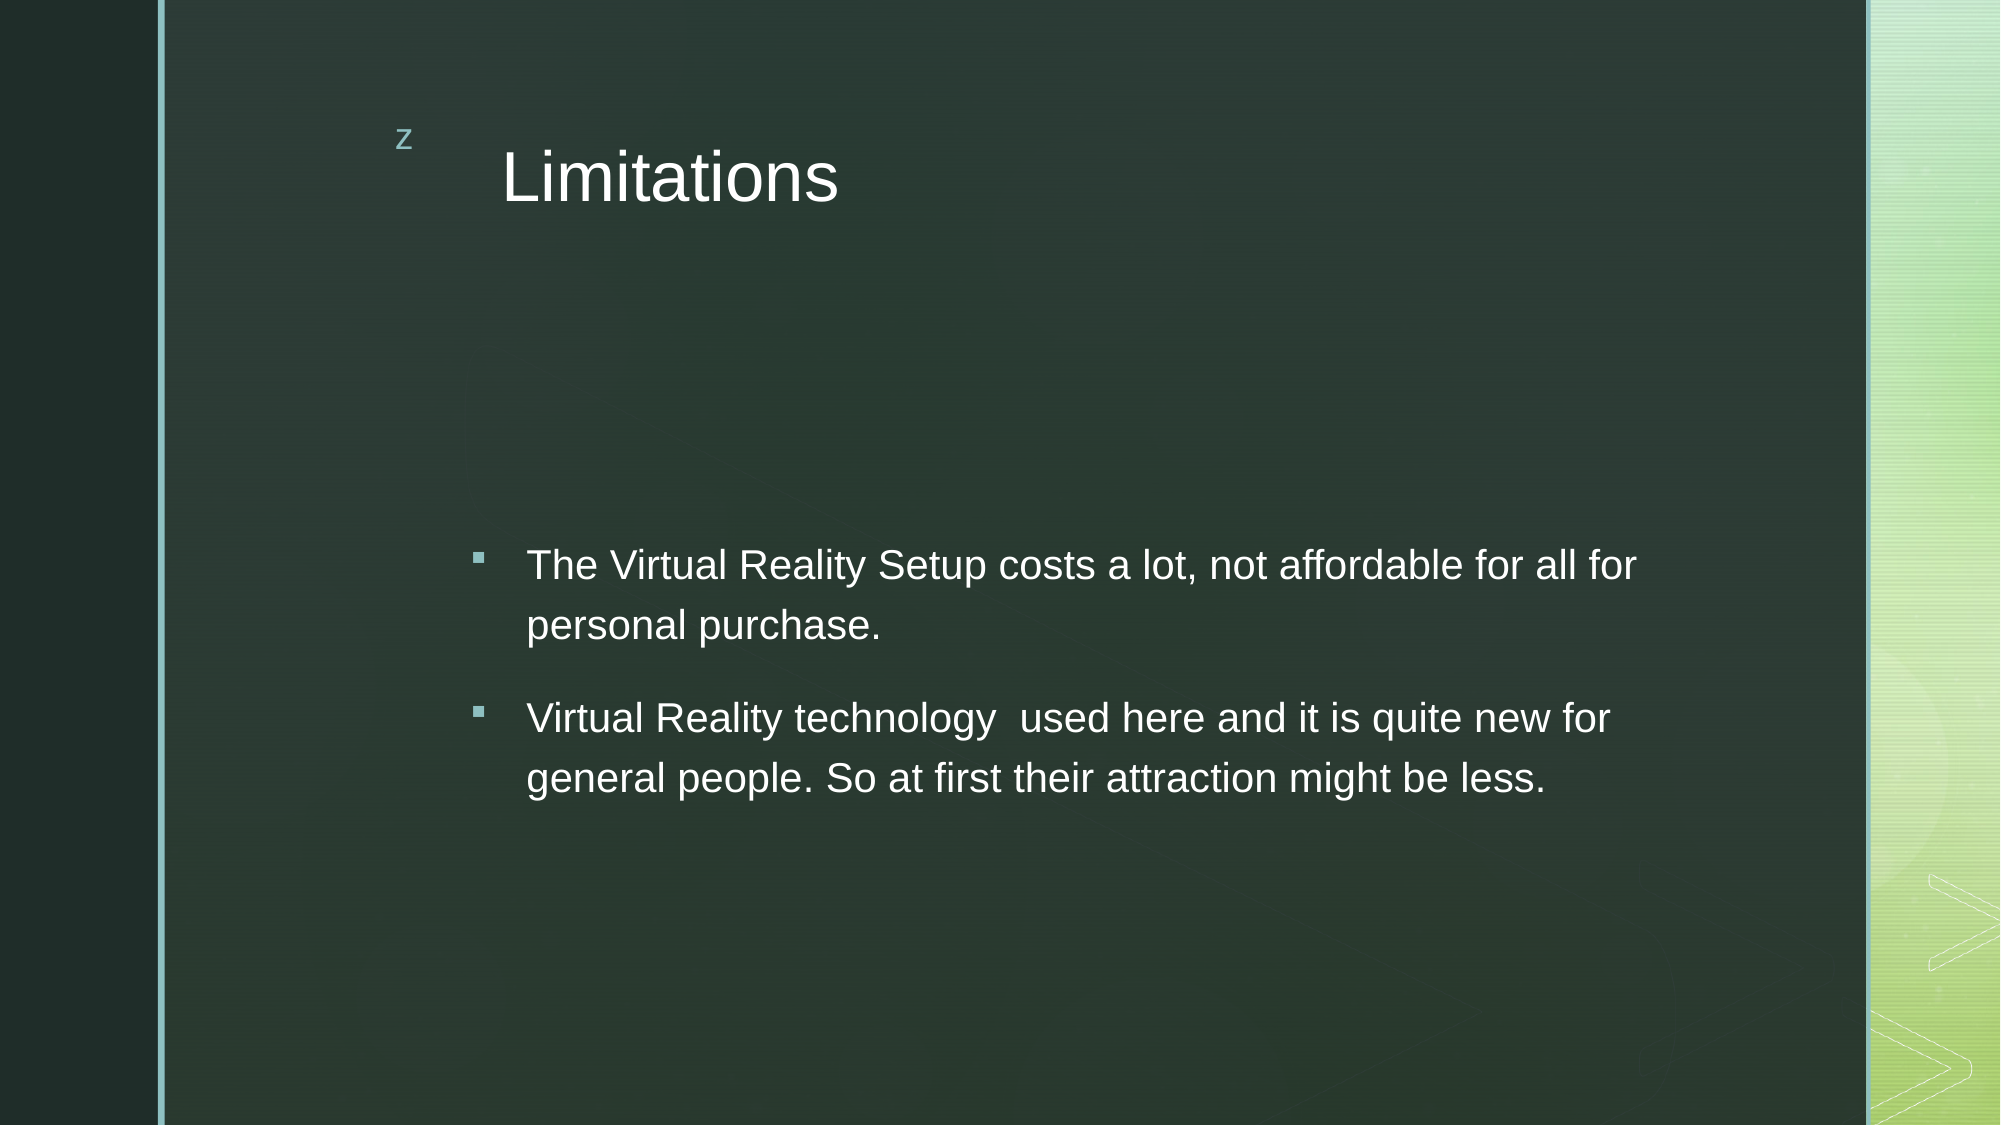

# Limitations
The Virtual Reality Setup costs a lot, not affordable for all for personal purchase.
Virtual Reality technology  used here and it is quite new for general people. So at first their attraction might be less.